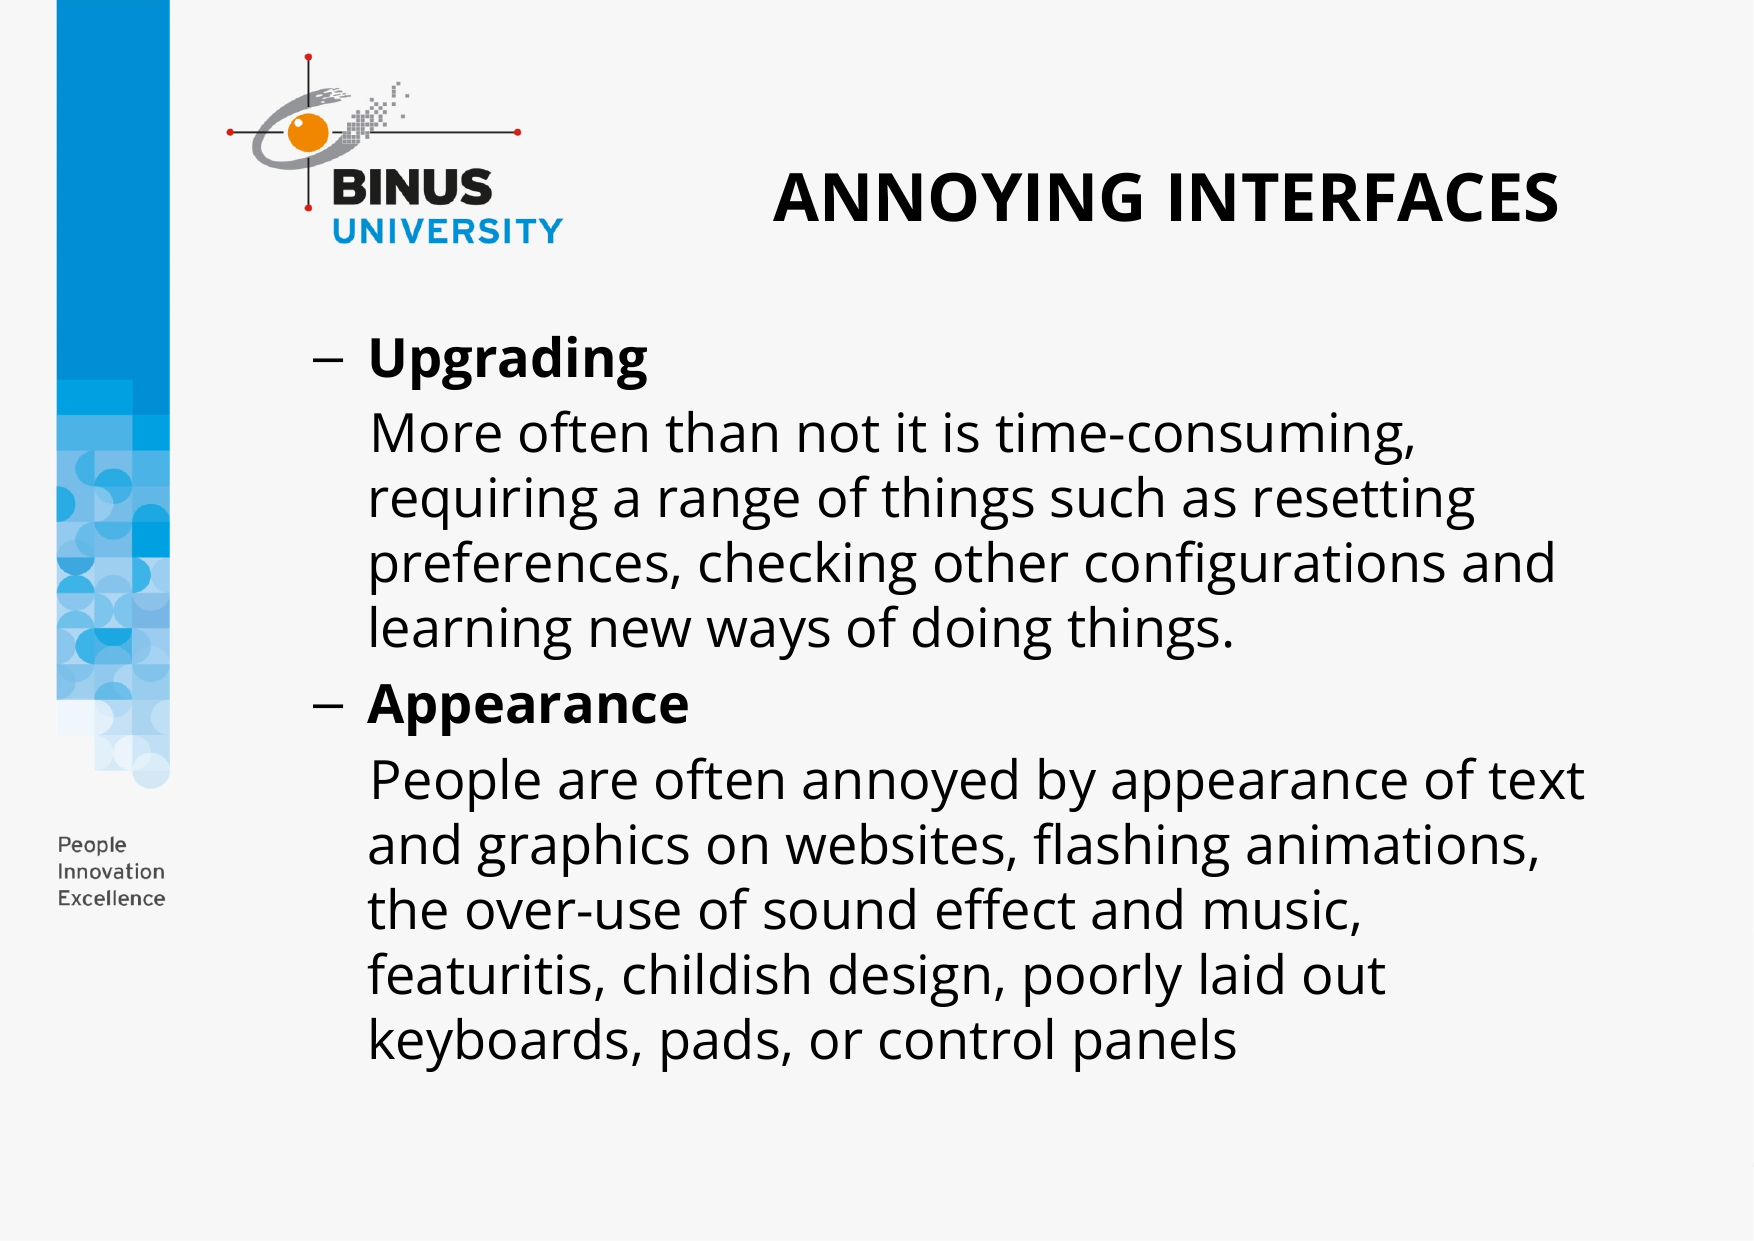

ANNOYING INTERFACES
Upgrading
    More often than not it is time-consuming, requiring a range of things such as resetting preferences, checking other configurations and learning new ways of doing things.
Appearance
    People are often annoyed by appearance of text and graphics on websites, flashing animations, the over-use of sound effect and music, featuritis, childish design, poorly laid out keyboards, pads, or control panels